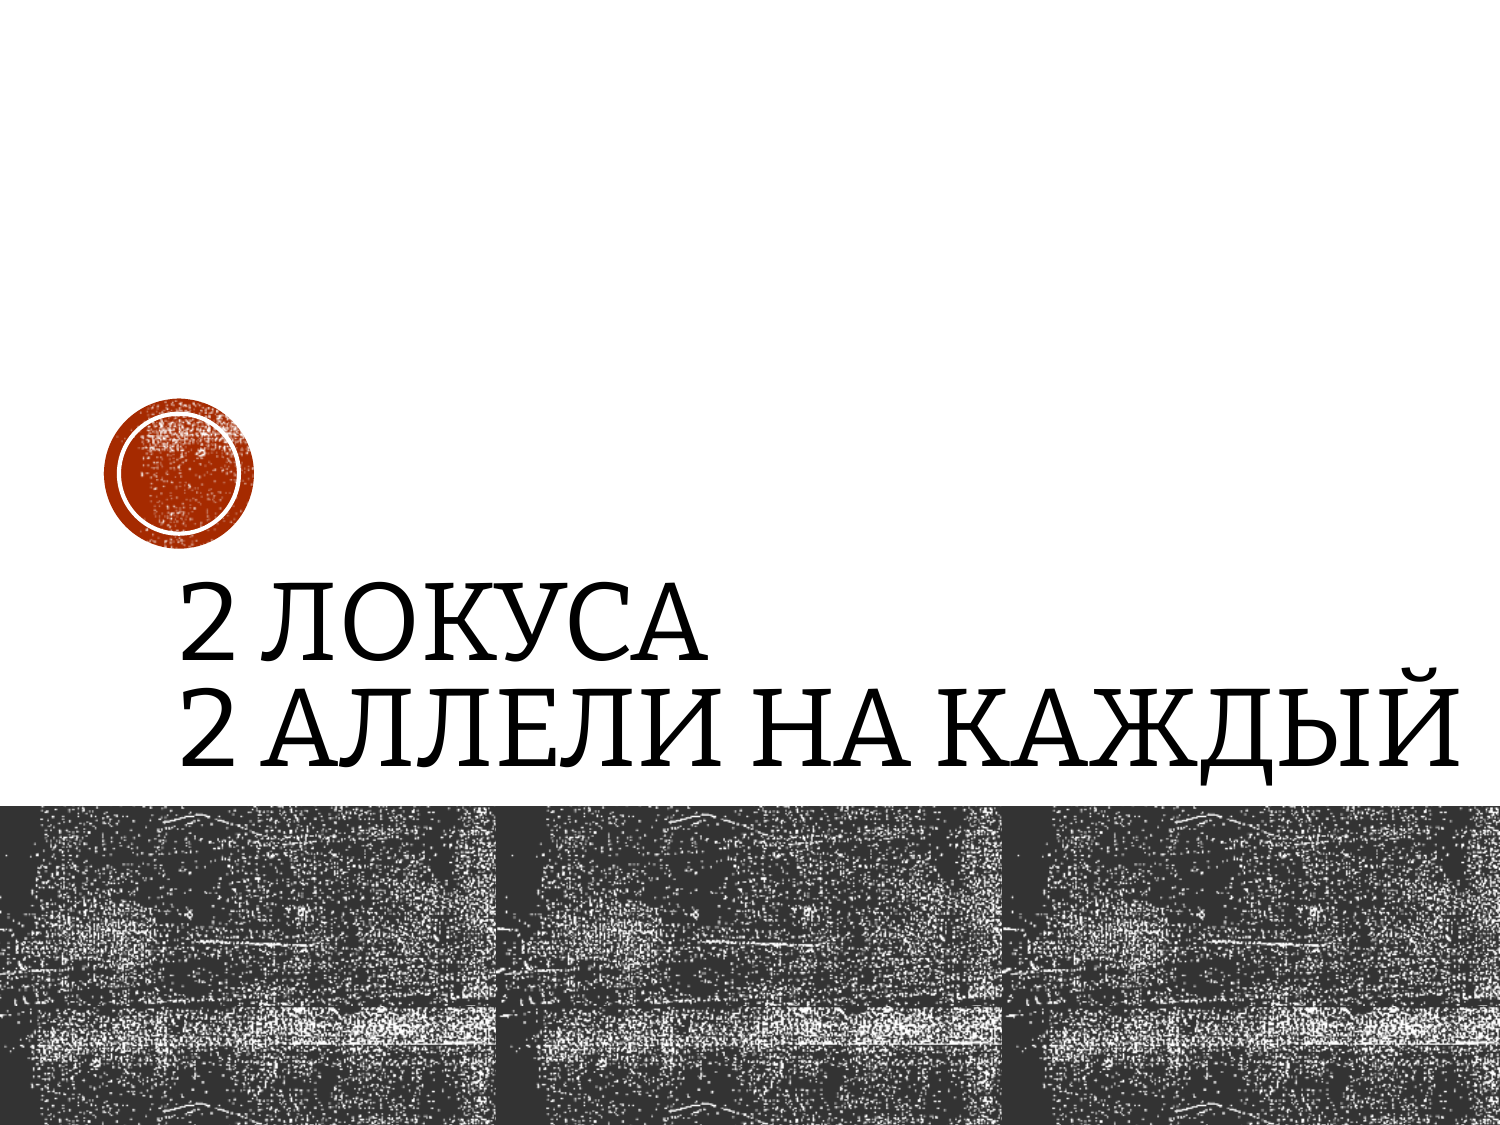

# 2 локуса 2 аллели на каждый